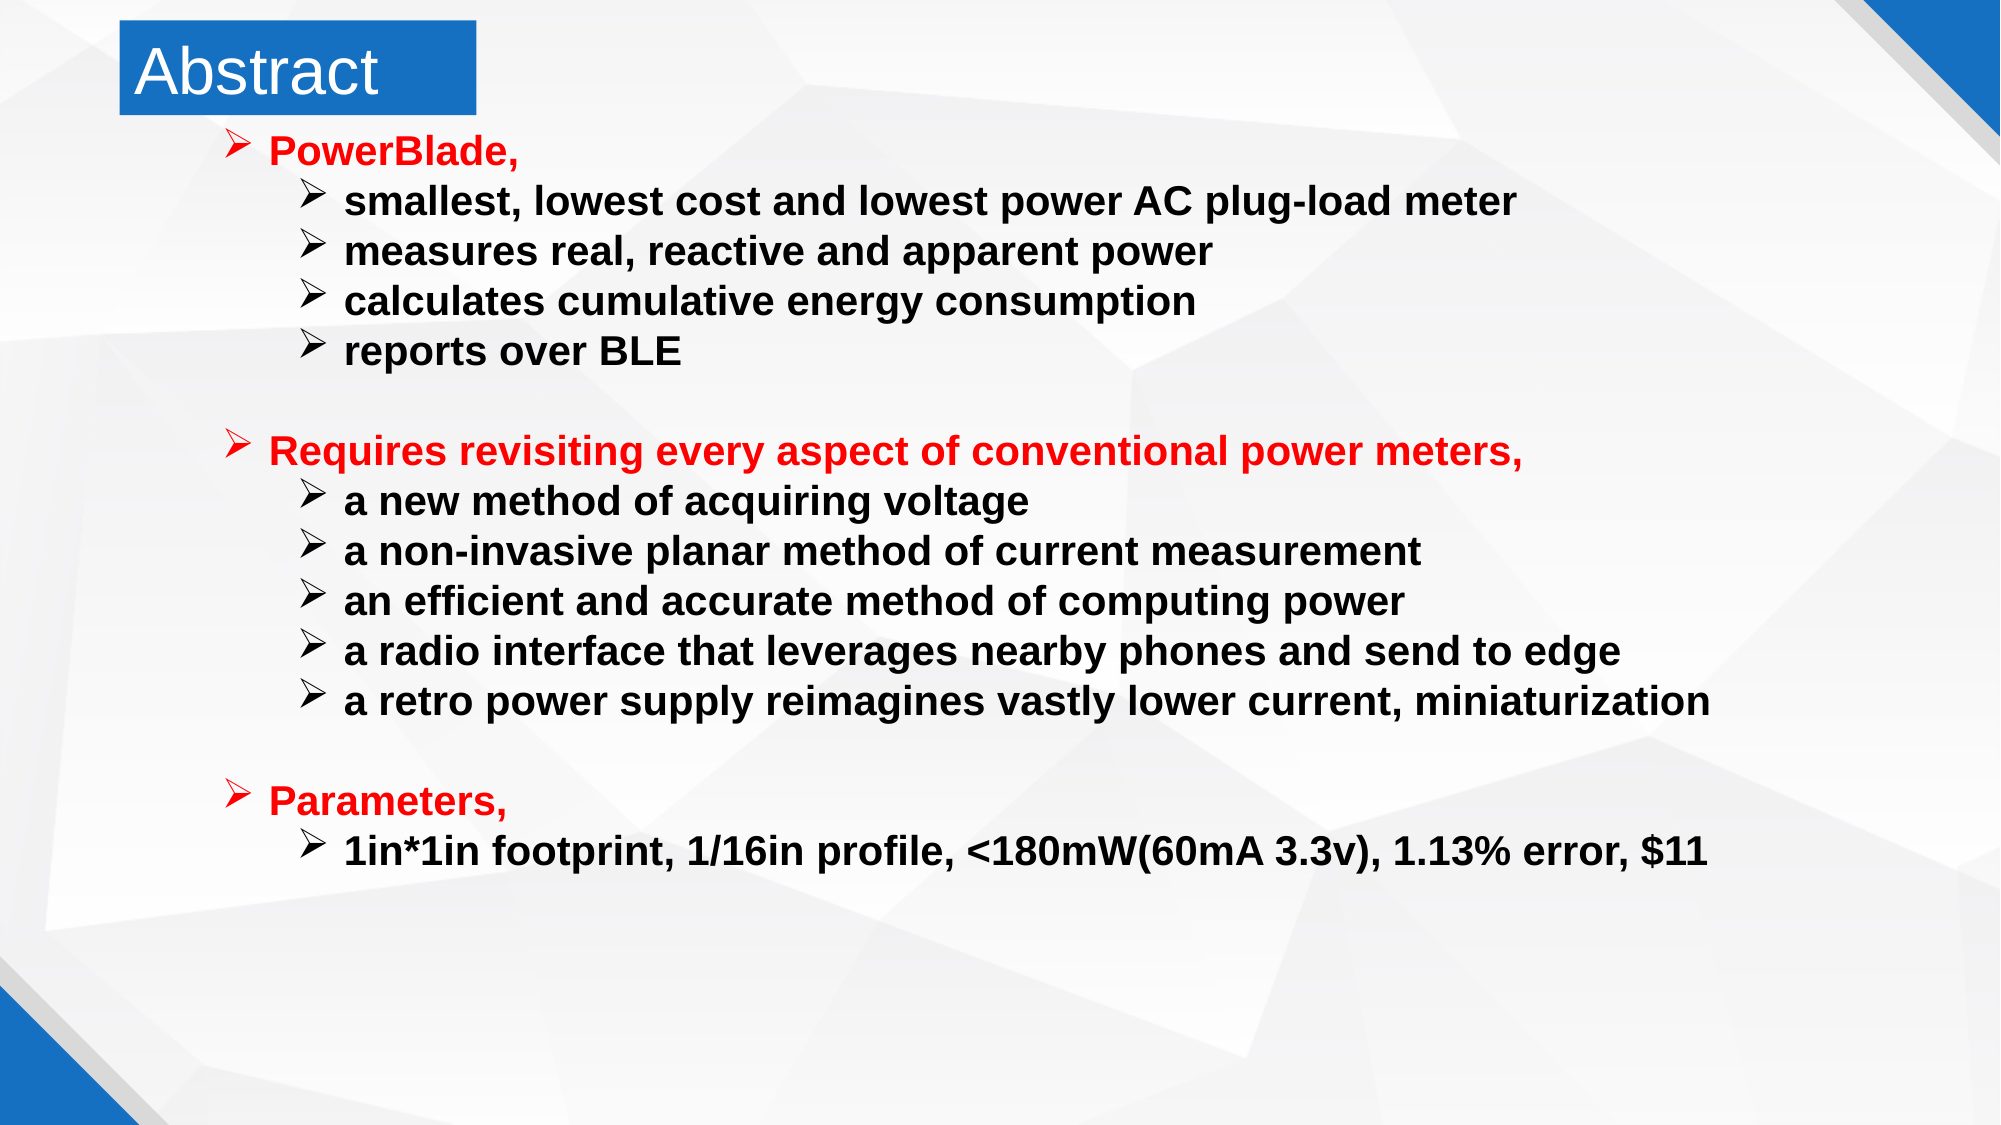

Abstract
PowerBlade,
smallest, lowest cost and lowest power AC plug-load meter
measures real, reactive and apparent power
calculates cumulative energy consumption
reports over BLE

Requires revisiting every aspect of conventional power meters,
a new method of acquiring voltage
a non-invasive planar method of current measurement
an efficient and accurate method of computing power
a radio interface that leverages nearby phones and send to edge
a retro power supply reimagines vastly lower current, miniaturization

Parameters,
1in*1in footprint, 1/16in profile, <180mW(60mA 3.3v), 1.13% error, $11